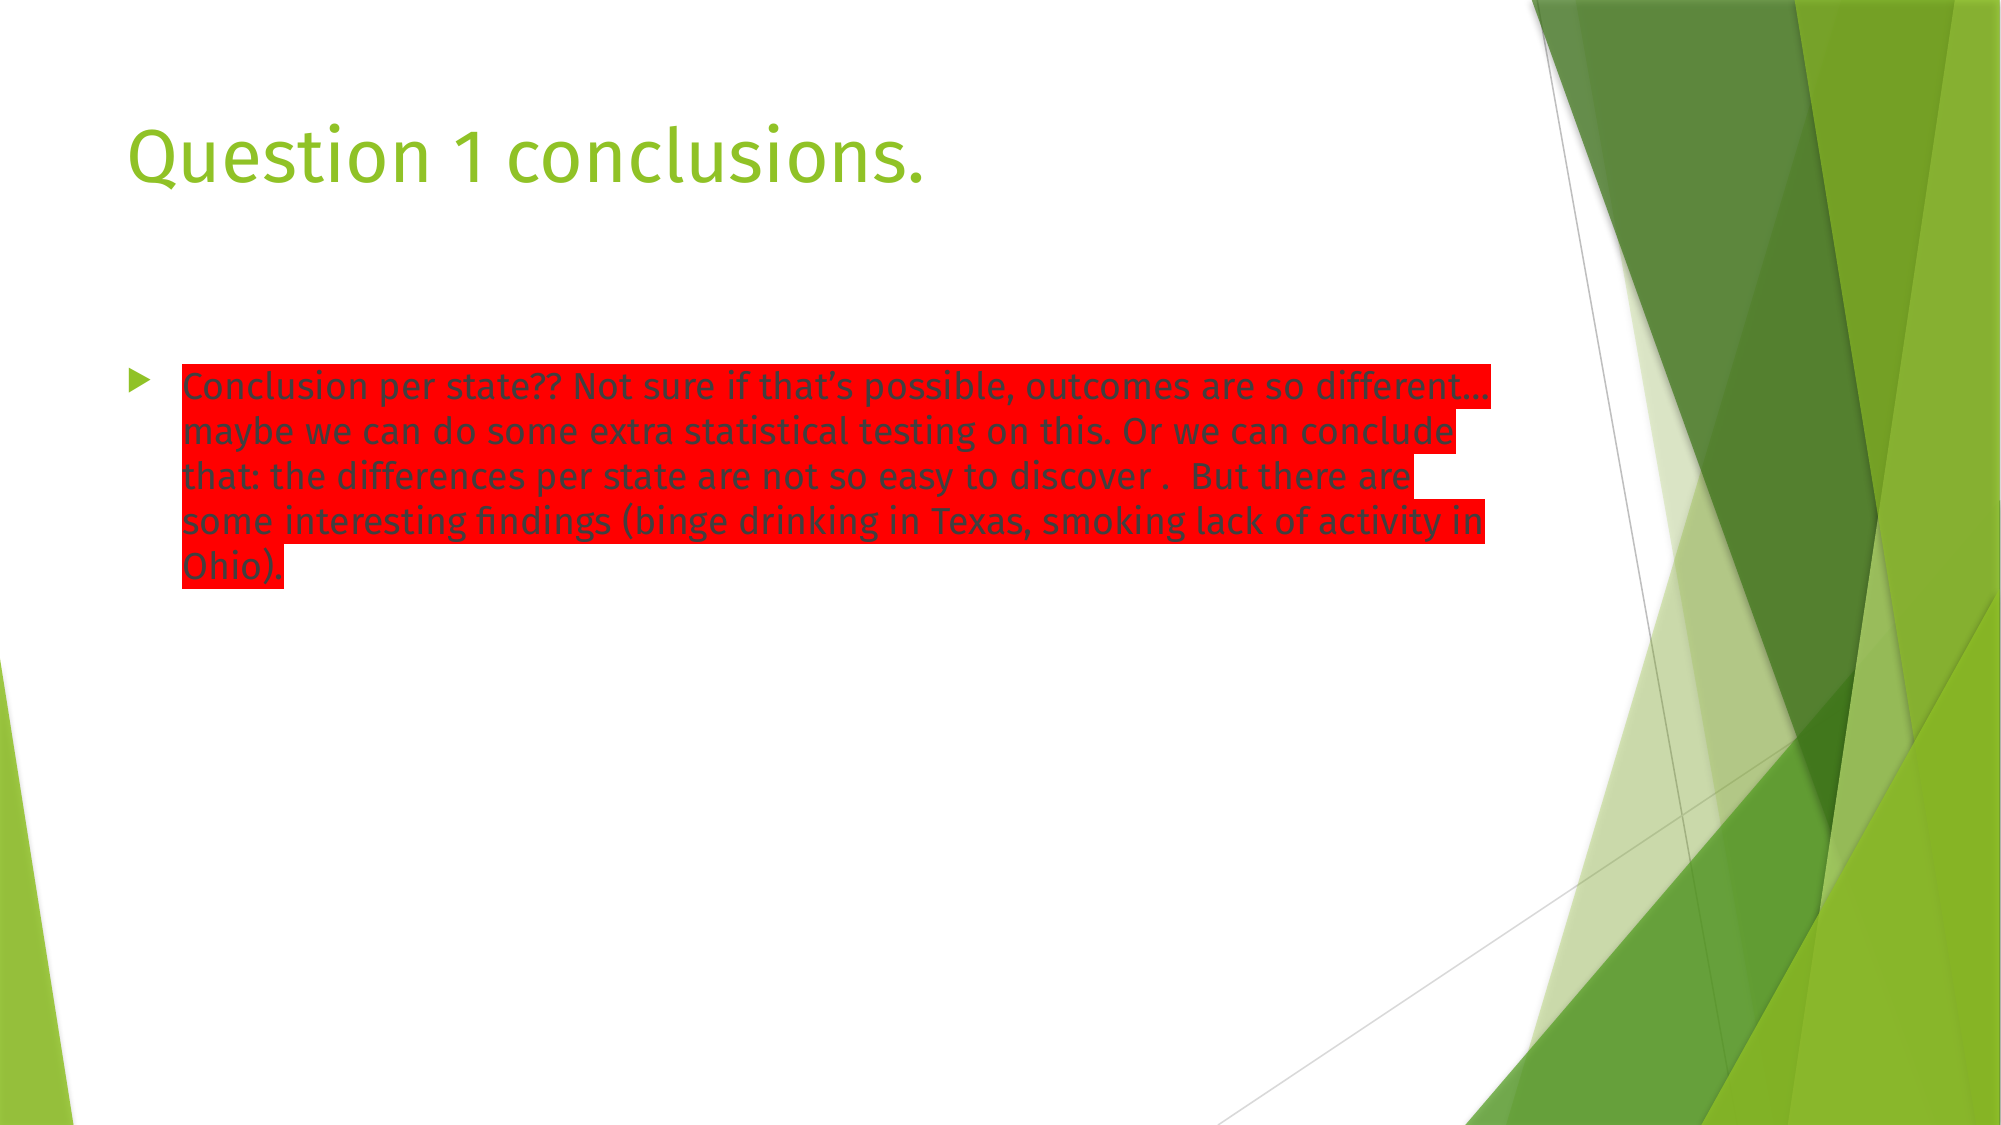

# Question 1 conclusions.
Conclusion per state?? Not sure if that’s possible, outcomes are so different… maybe we can do some extra statistical testing on this. Or we can conclude that: the differences per state are not so easy to discover .  But there are some interesting findings (binge drinking in Texas, smoking lack of activity in Ohio).